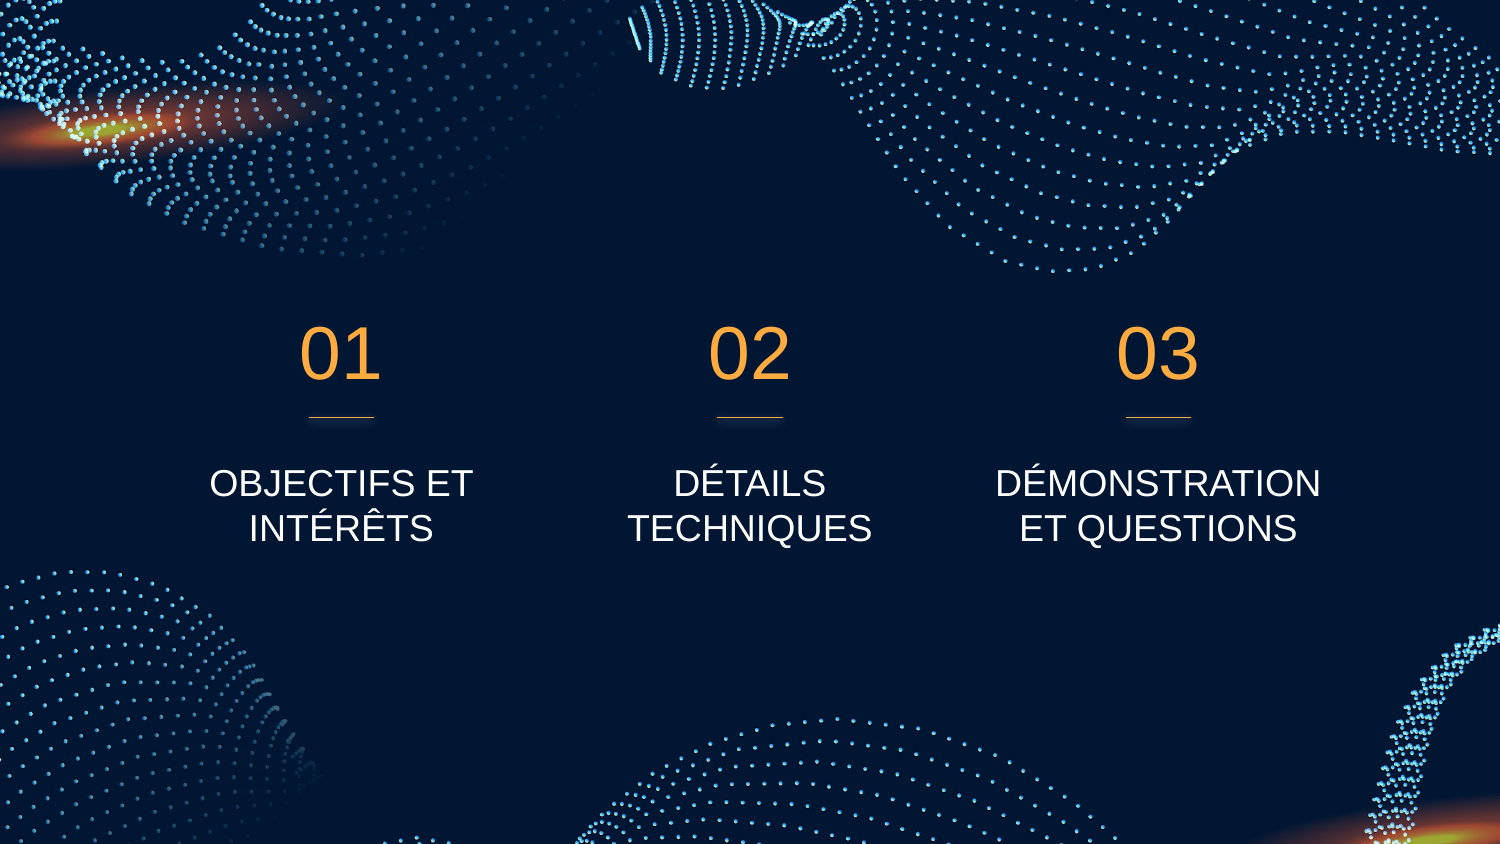

01
02
03
OBJECTIFS ET INTÉRÊTS
# DÉTAILS TECHNIQUES
DÉMONSTRATION ET QUESTIONS